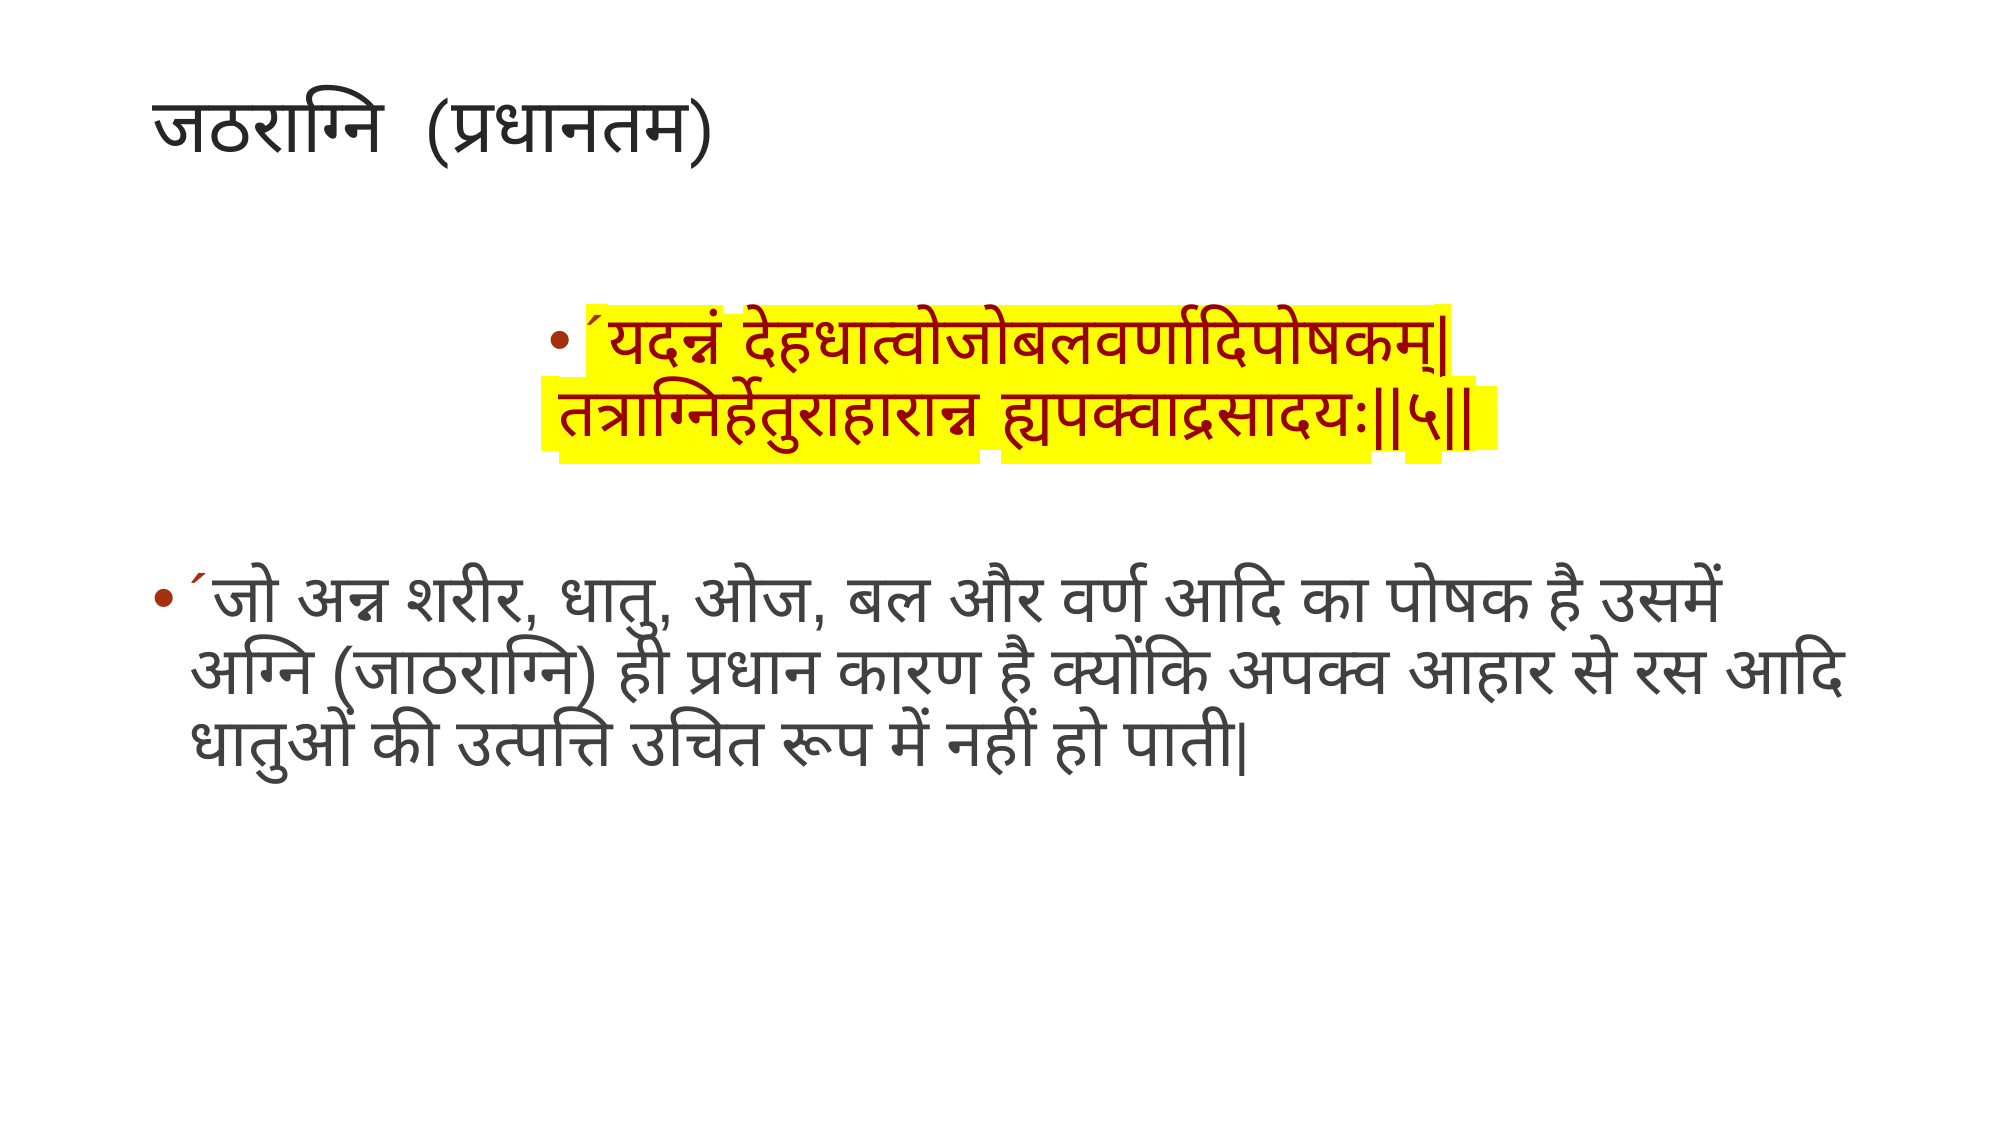

# जठराग्नि  (प्रधानतम)
´यदन्नं देहधात्वोजोबलवर्णादिपोषकम्|
 तत्राग्निर्हेतुराहारान्न ह्यपक्वाद्रसादयः||५||

´जो अन्न शरीर, धातु, ओज, बल और वर्ण आदि का पोषक है उसमें अग्नि (जाठराग्नि) ही प्रधान कारण है क्योंकि अपक्व आहार से रस आदि धातुओं की उत्पत्ति उचित रूप में नहीं हो पाती|